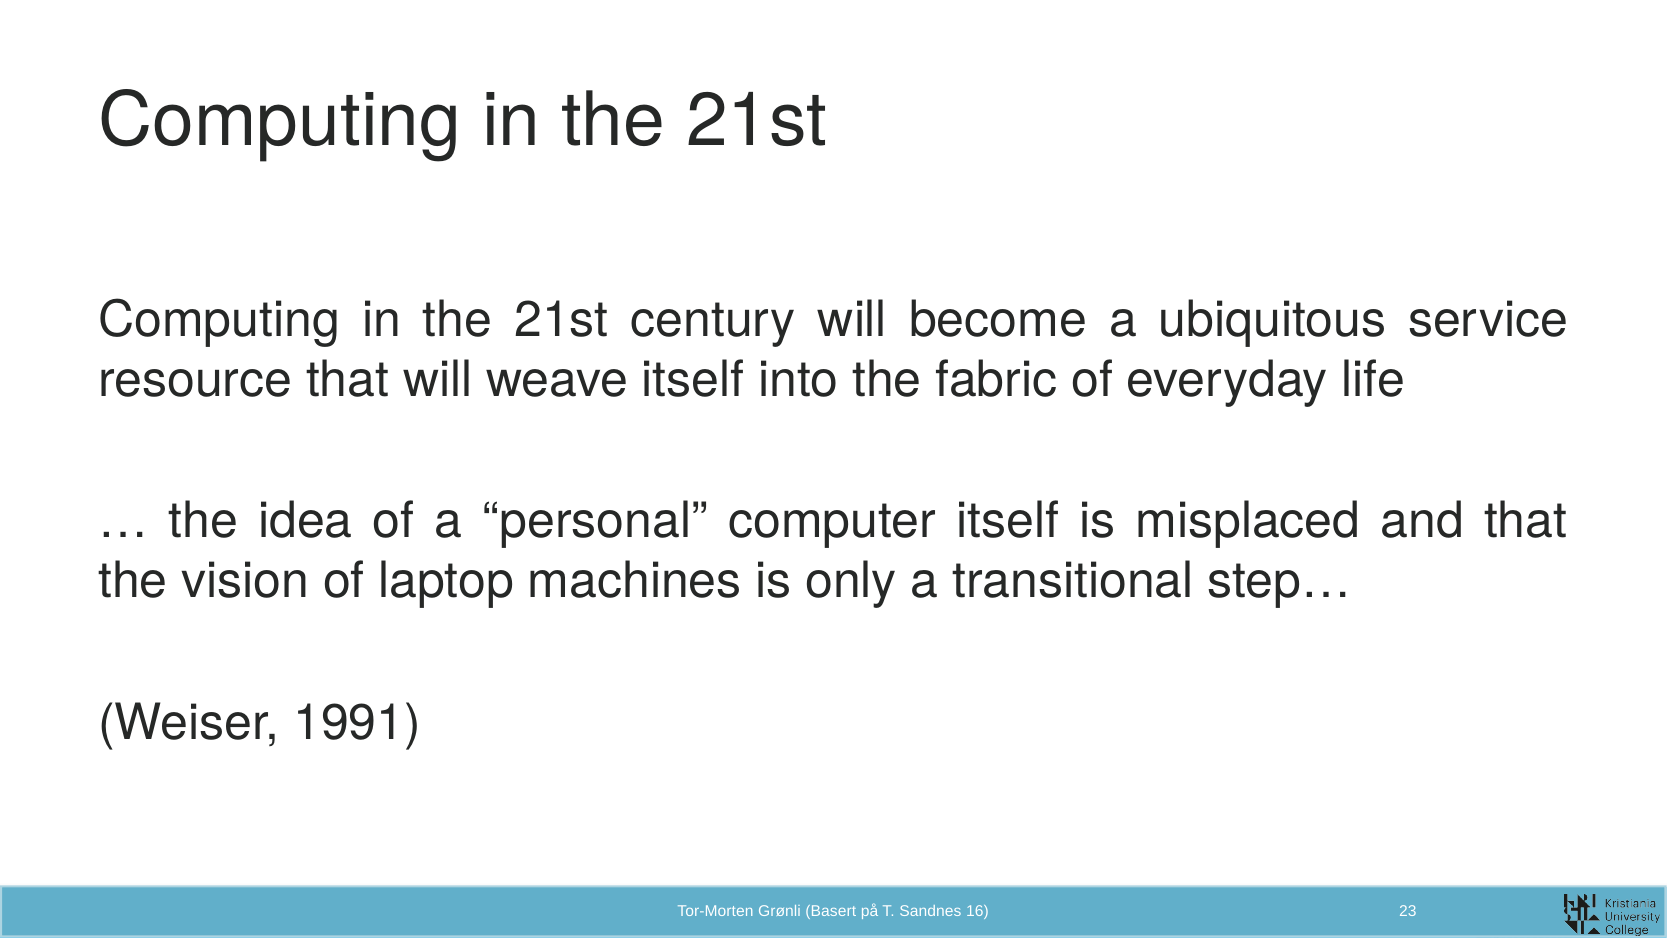

# Computing in the 21st

Computing in the 21st century will become a ubiquitous service resource that will weave itself into the fabric of everyday life

… the idea of a “personal” computer itself is misplaced and that the vision of laptop machines is only a transitional step…

(Weiser, 1991)
Tor-Morten Grønli (Basert på T. Sandnes 16)
23